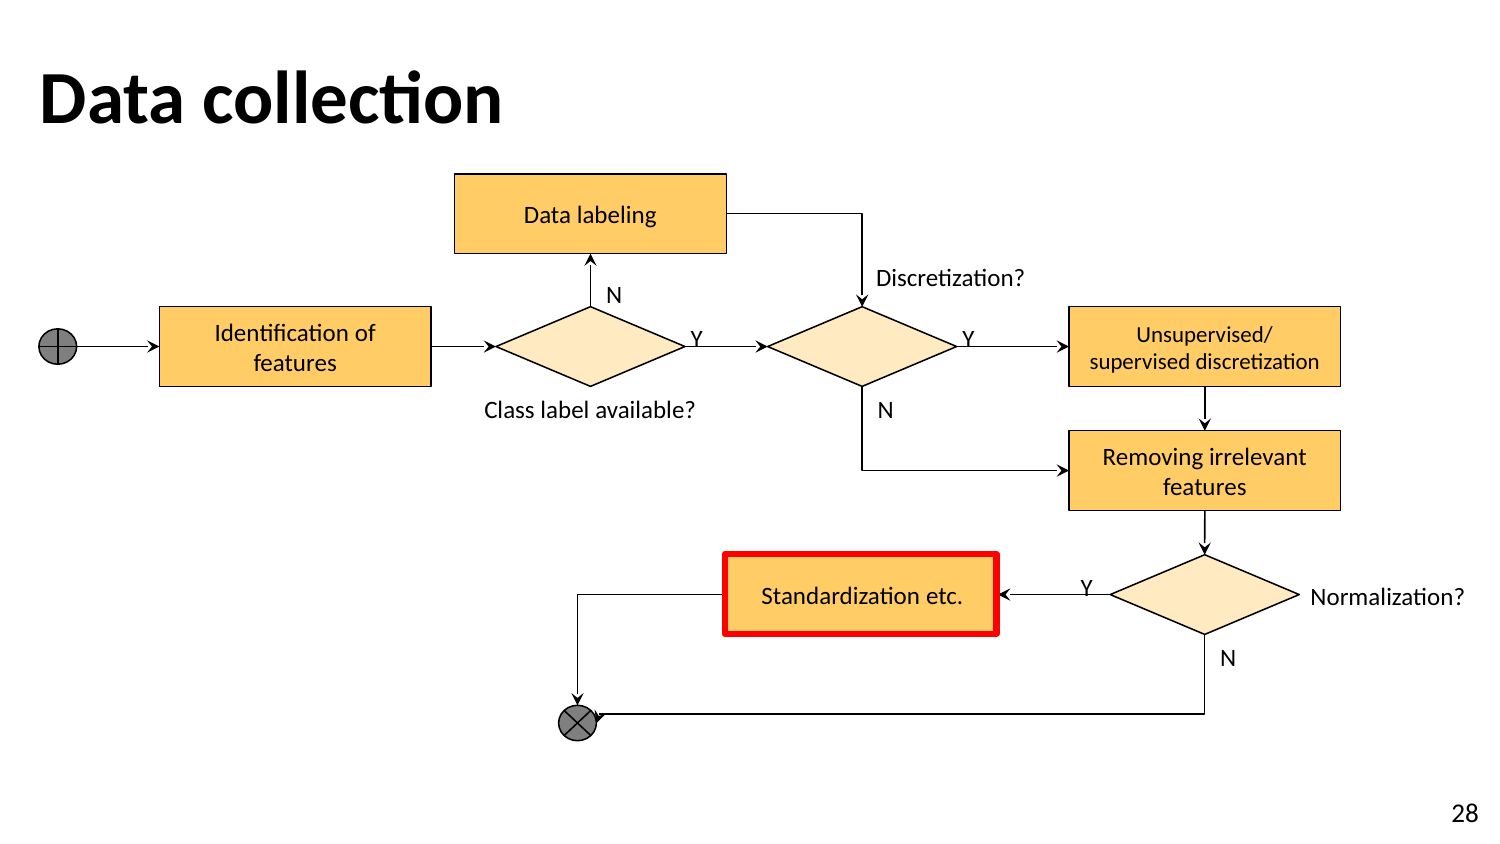

# Data collection
Data labeling
Discretization?
N
Identification of features

Unsupervised/ supervised discretization
Y
Y

Class label available?
N
Removing irrelevant features

Standardization etc.

Y
Normalization?
N

28